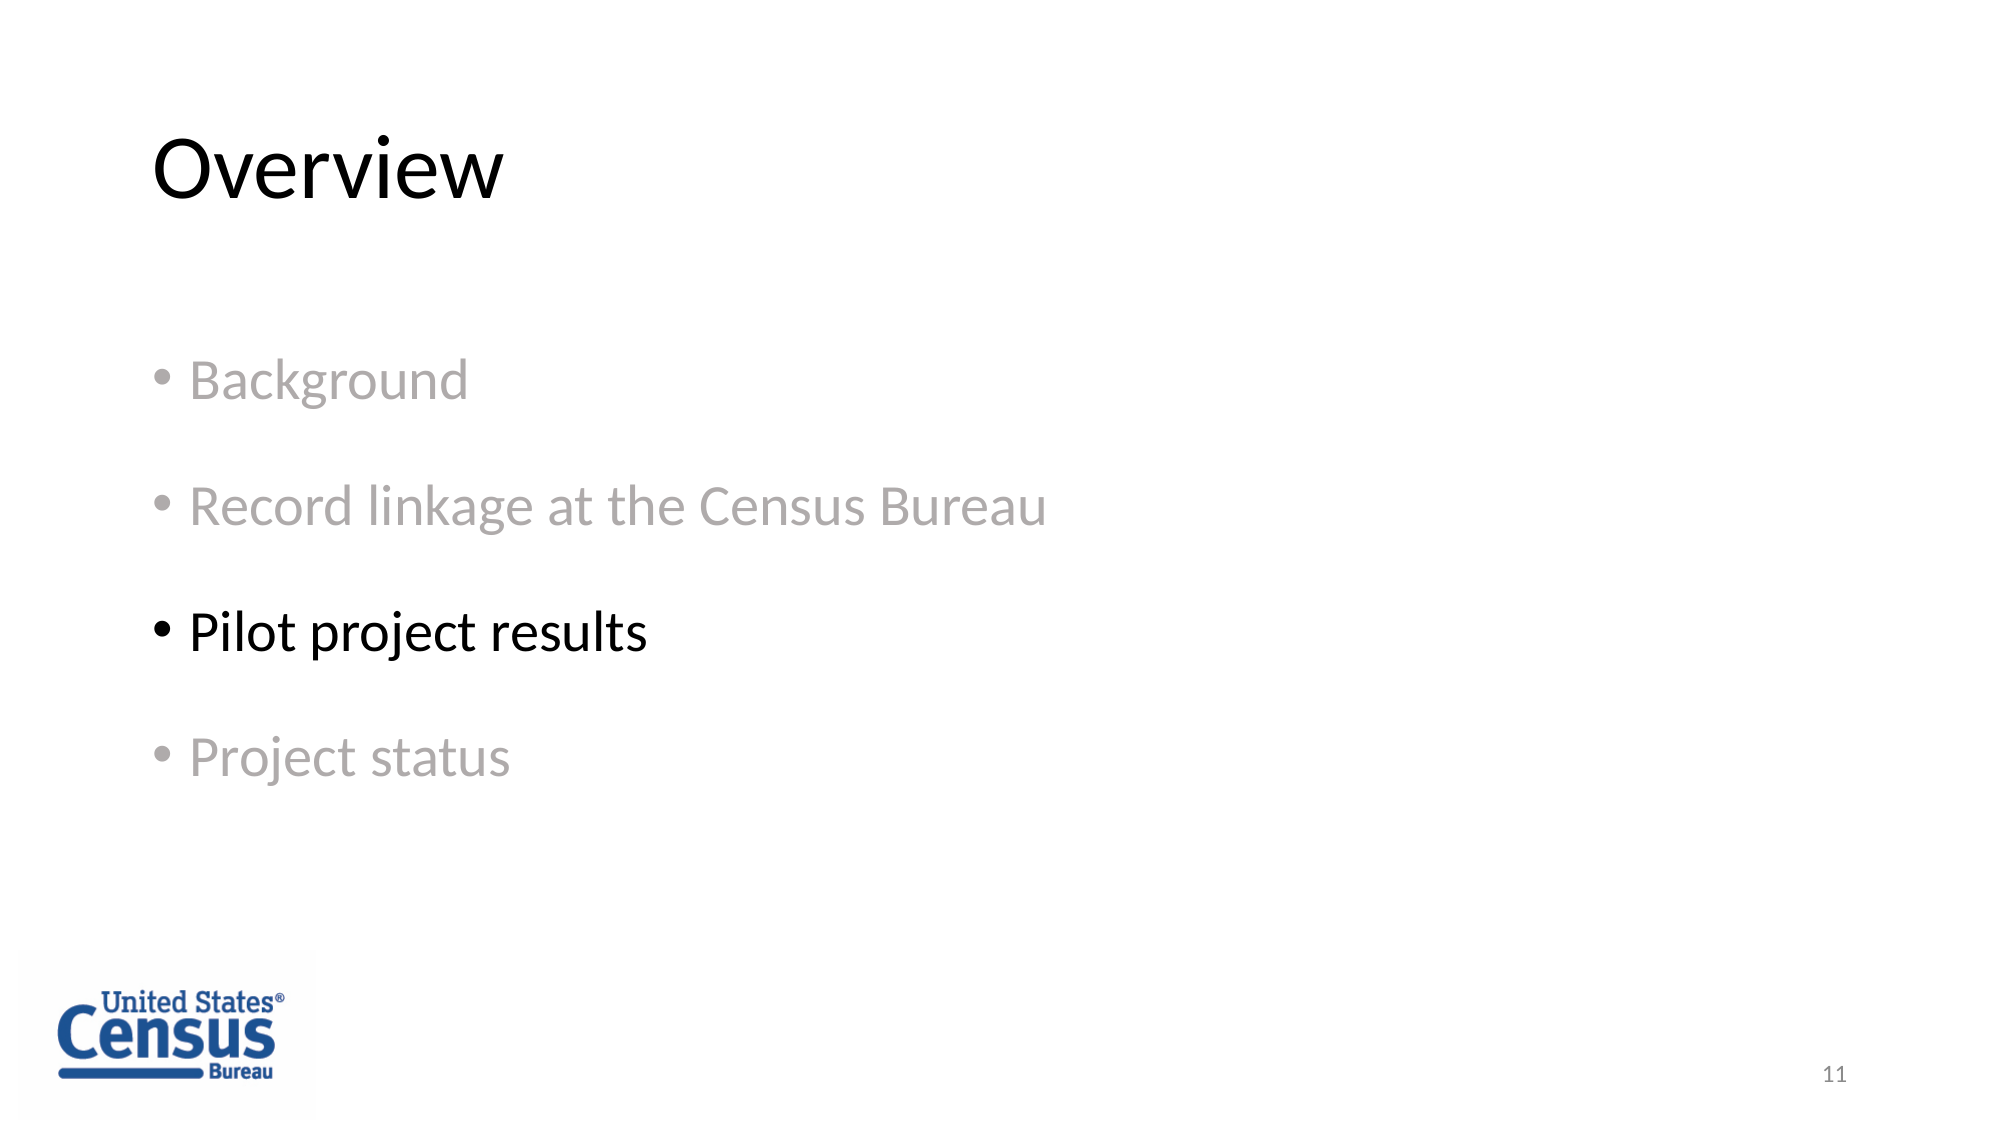

# Overview
Background
Record linkage at the Census Bureau
Pilot project results
Project status

11